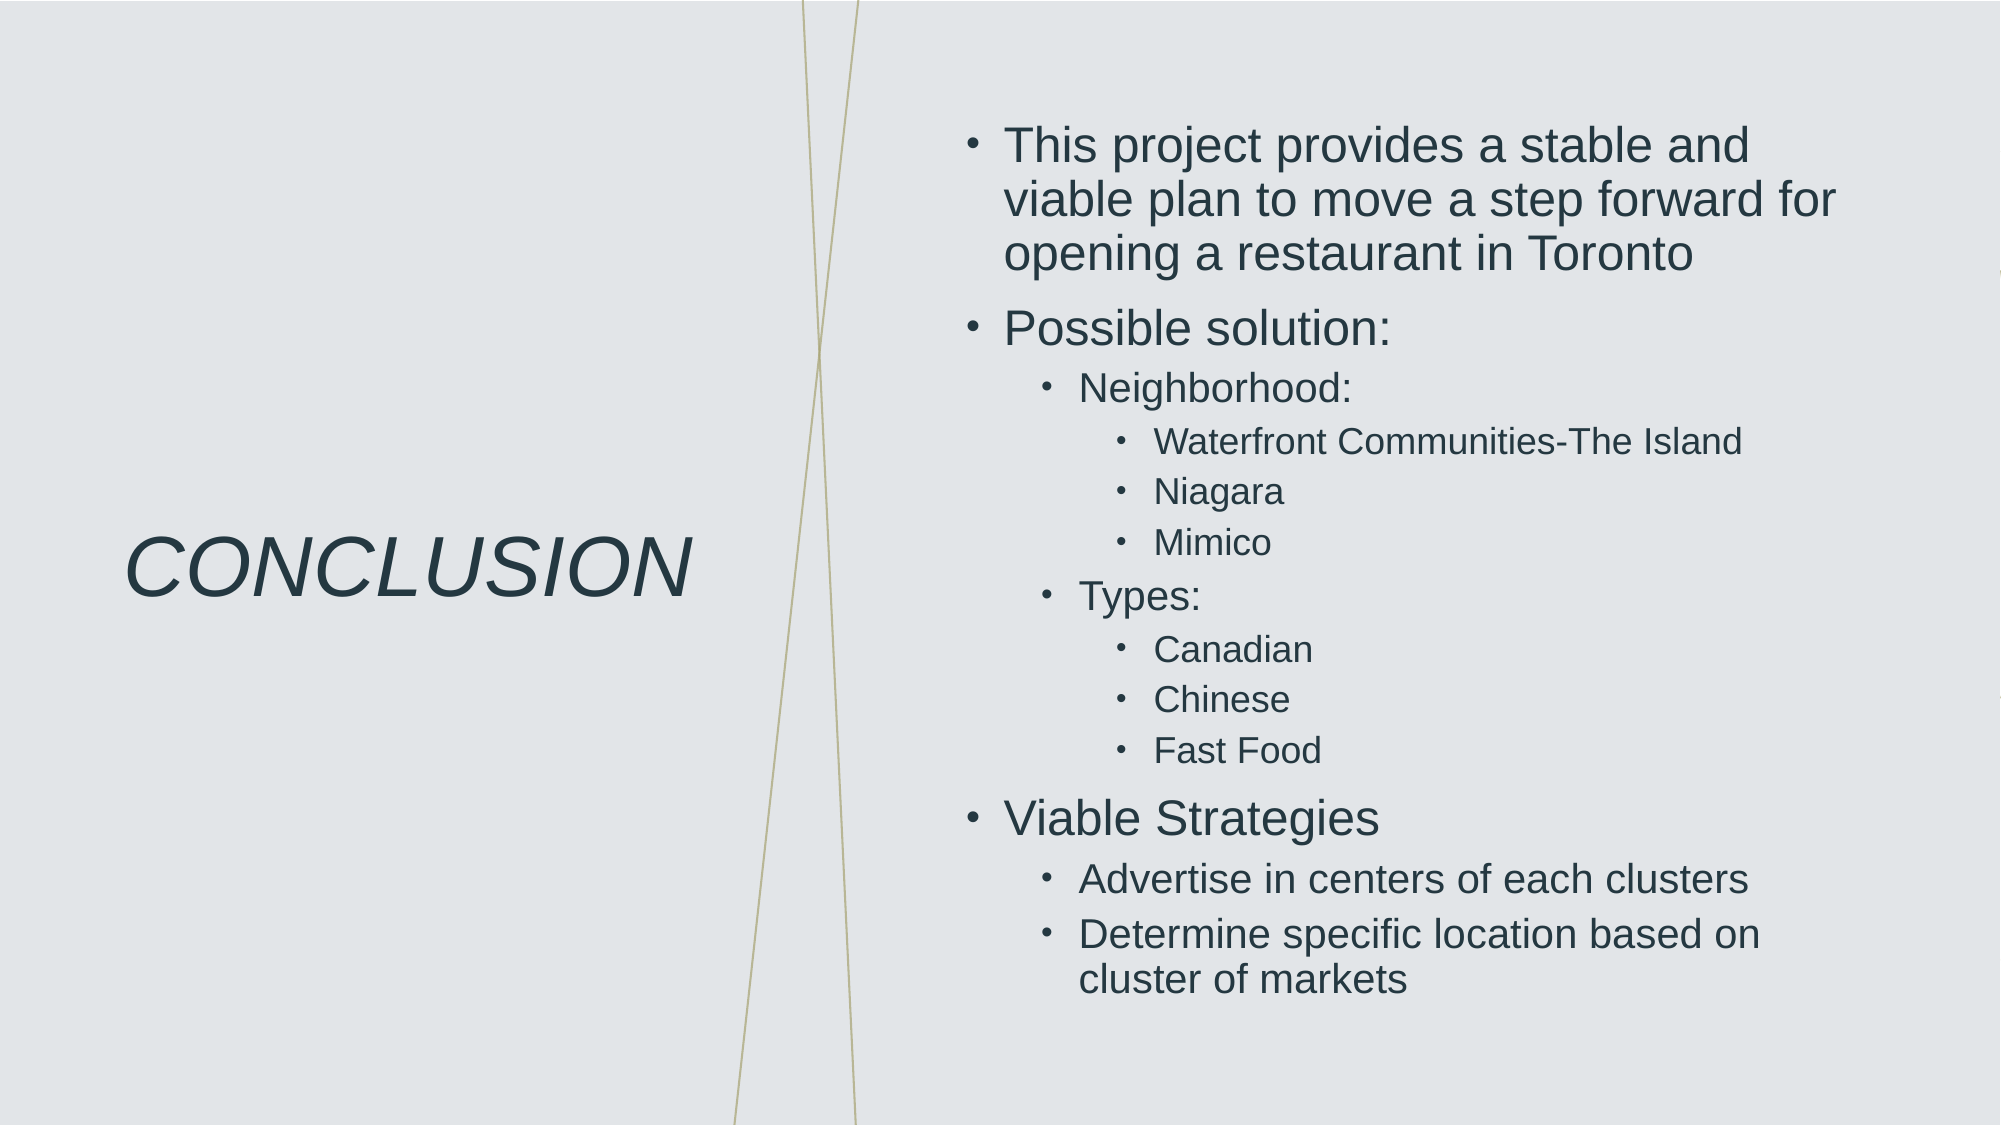

This project provides a stable and viable plan to move a step forward for opening a restaurant in Toronto
Possible solution:
Neighborhood:
Waterfront Communities-The Island
Niagara
Mimico
Types:
Canadian
Chinese
Fast Food
Viable Strategies
Advertise in centers of each clusters
Determine specific location based on cluster of markets
# Conclusion